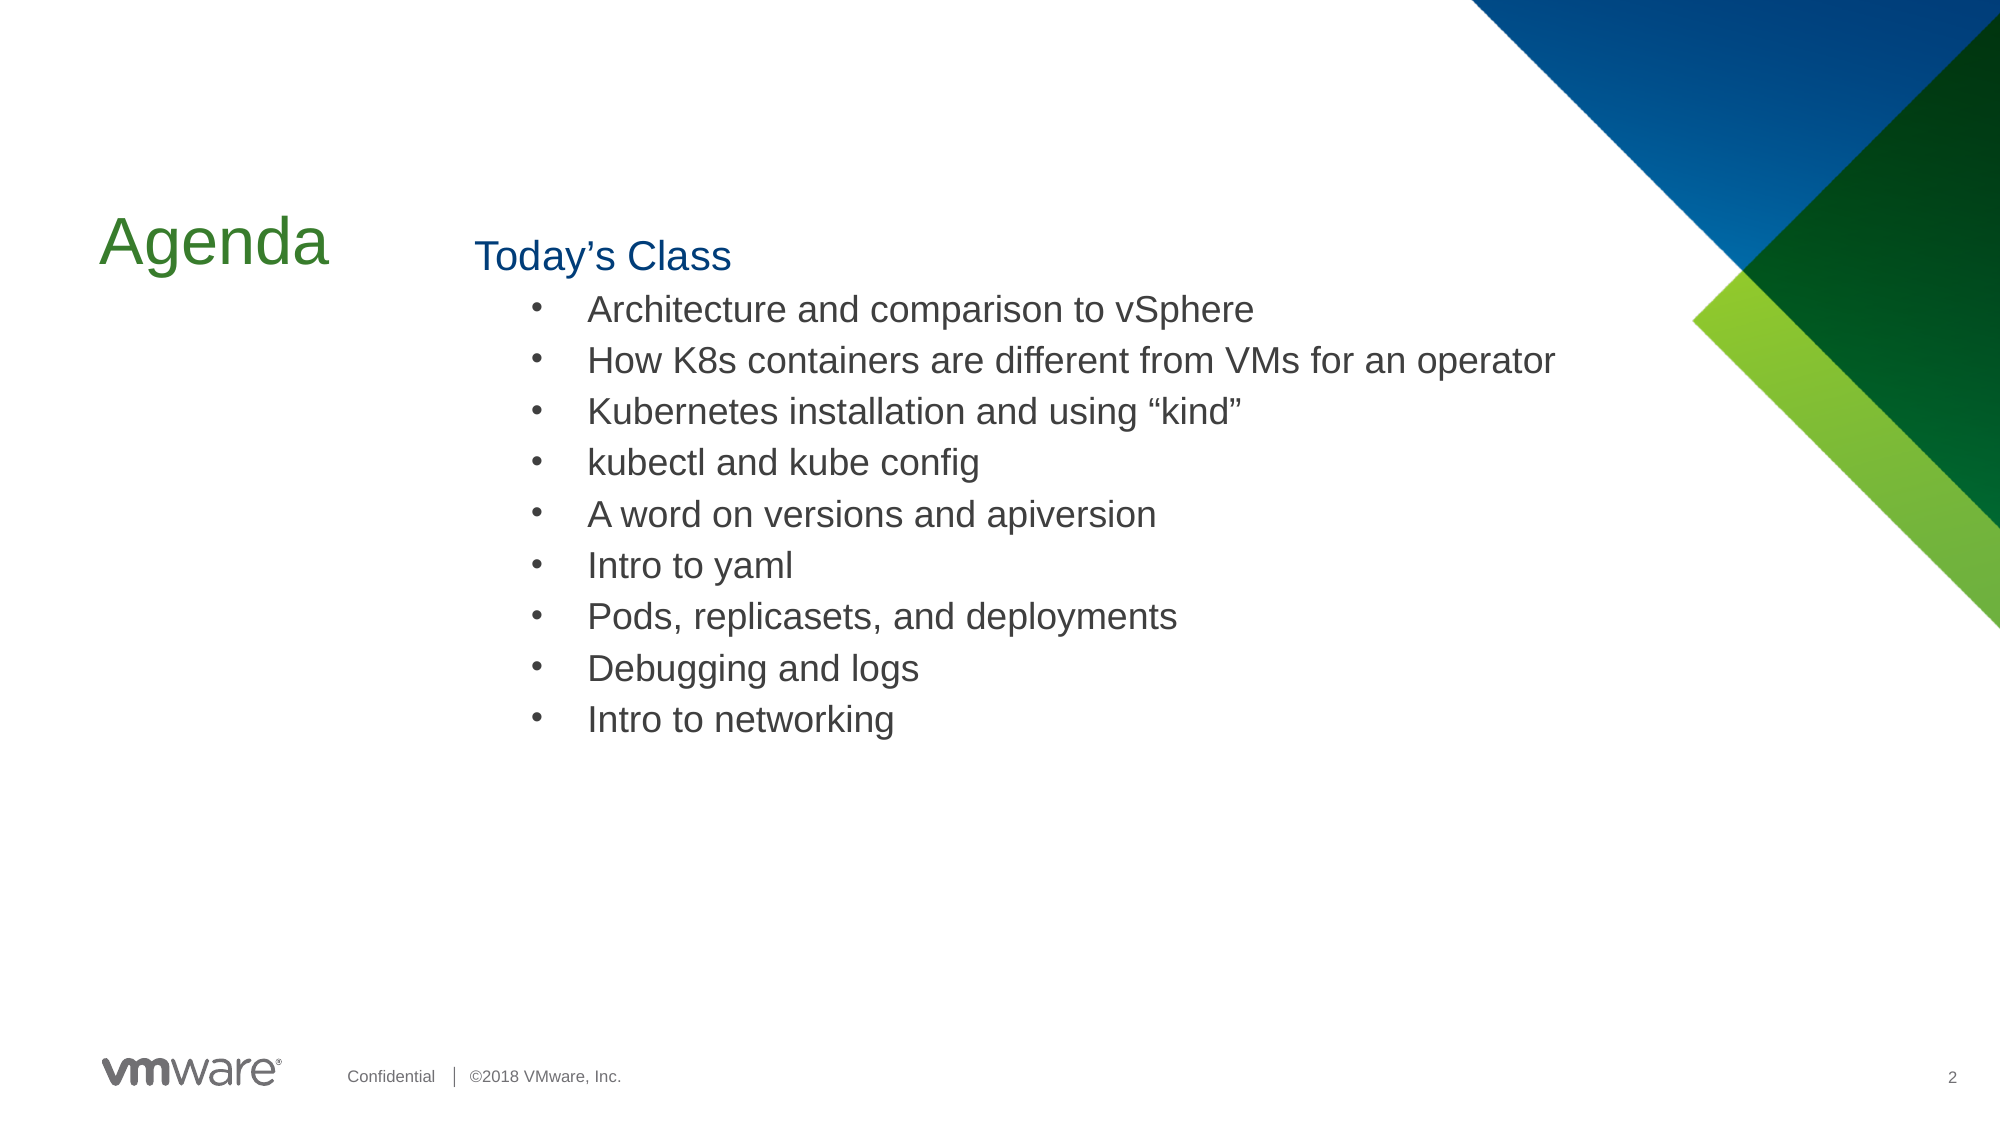

Today’s Class
Architecture and comparison to vSphere
How K8s containers are different from VMs for an operator
Kubernetes installation and using “kind”
kubectl and kube config
A word on versions and apiversion
Intro to yaml
Pods, replicasets, and deployments
Debugging and logs
Intro to networking